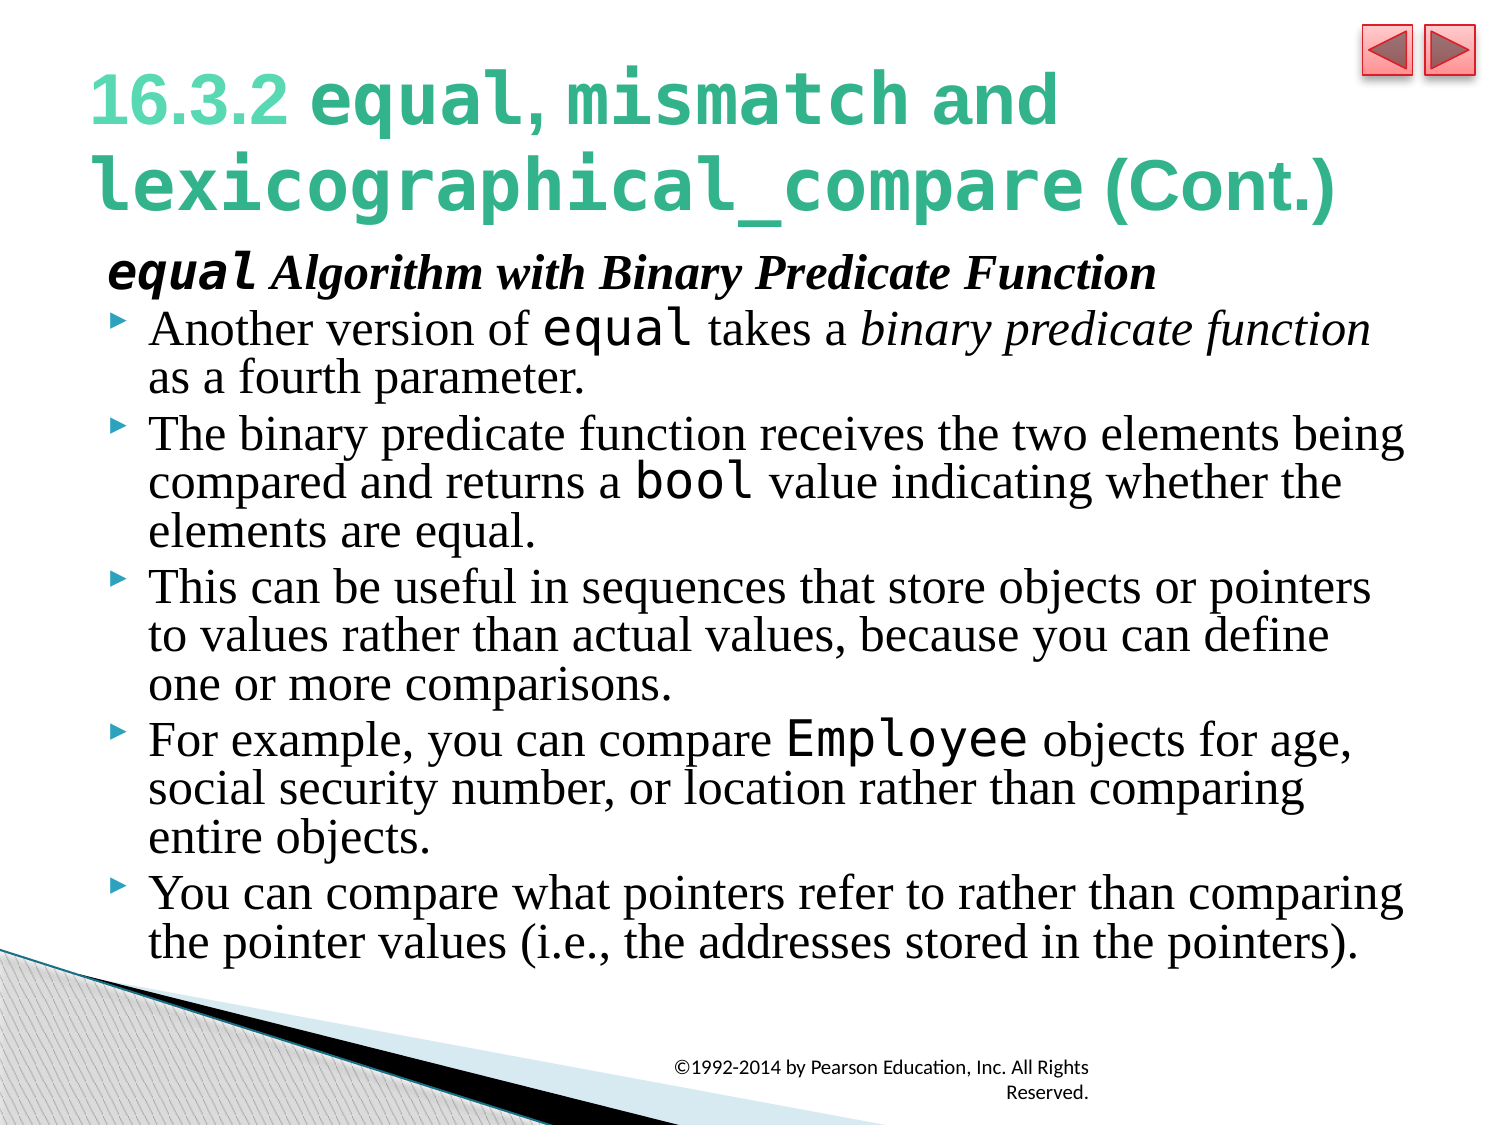

# 16.3.2 equal, mismatch and lexicographical_compare (Cont.)
equal Algorithm with Binary Predicate Function
Another version of equal takes a binary predicate function as a fourth parameter.
The binary predicate function receives the two elements being compared and returns a bool value indicating whether the elements are equal.
This can be useful in sequences that store objects or pointers to values rather than actual values, because you can define one or more comparisons.
For example, you can compare Employee objects for age, social security number, or location rather than comparing entire objects.
You can compare what pointers refer to rather than comparing the pointer values (i.e., the addresses stored in the pointers).
©1992-2014 by Pearson Education, Inc. All Rights Reserved.